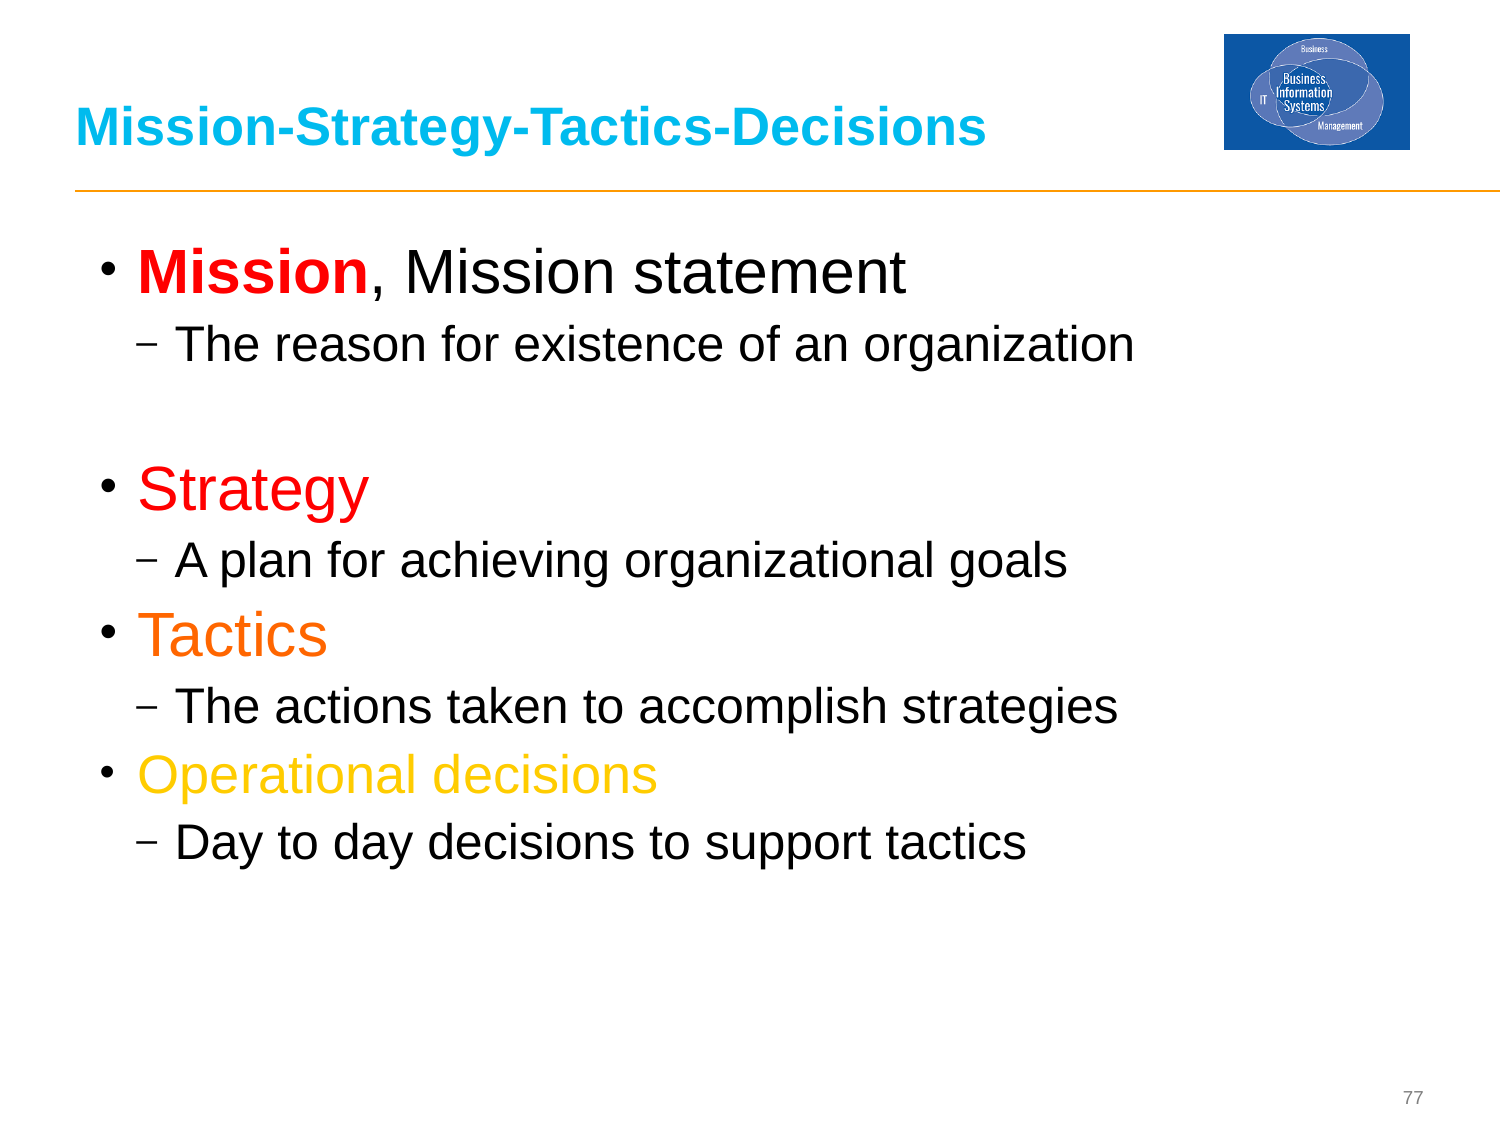

# Mission-Strategy-Tactics-Decisions
Mission, Mission statement
The reason for existence of an organization

Strategy
A plan for achieving organizational goals
Tactics
The actions taken to accomplish strategies
Operational decisions
Day to day decisions to support tactics